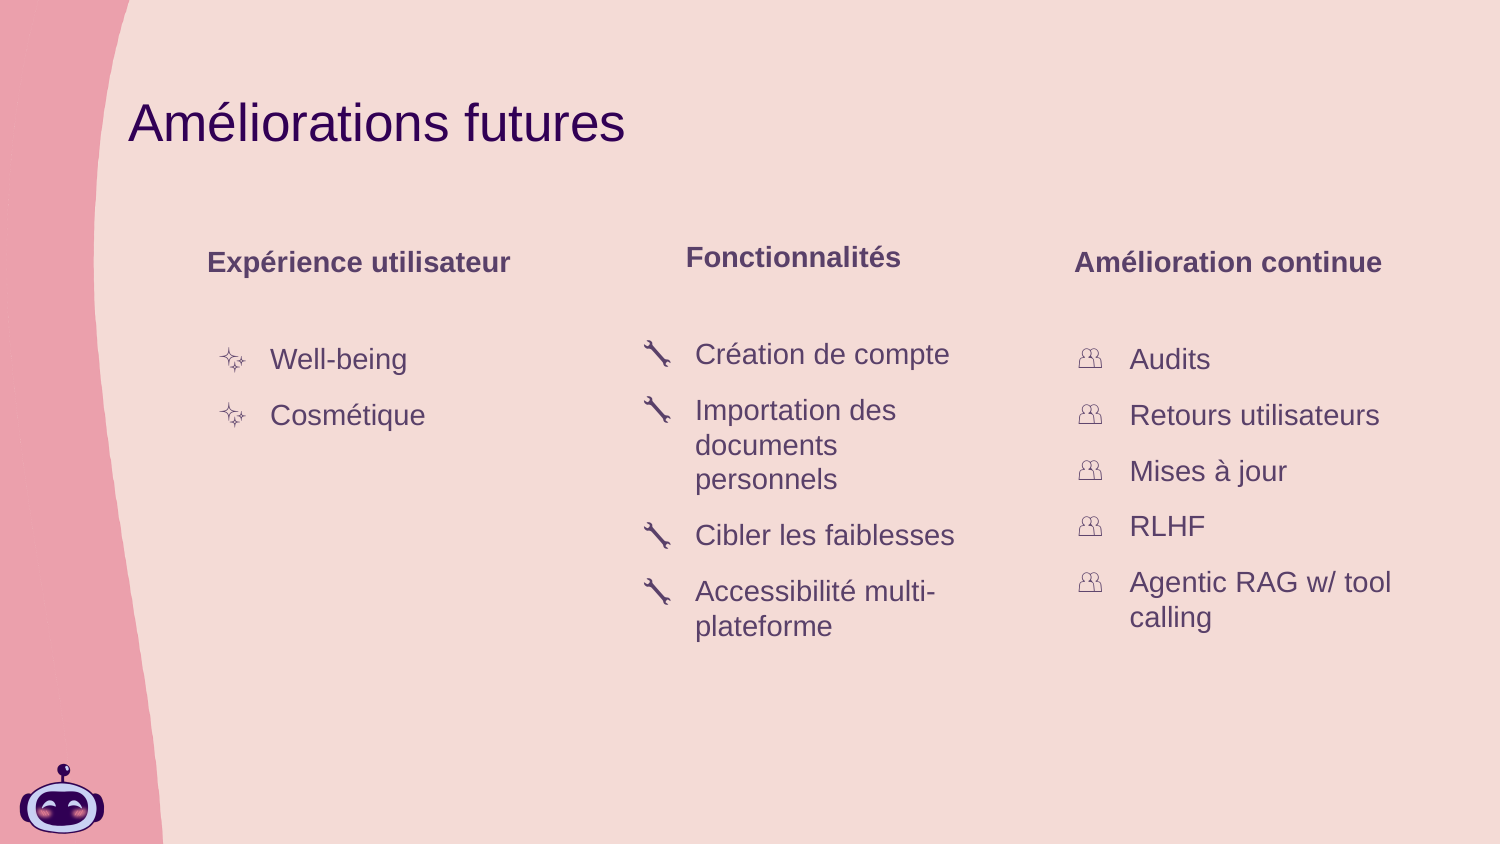

# Améliorations futures
Fonctionnalités
Expérience utilisateur
Amélioration continue
Création de compte
Importation des documents personnels
Cibler les faiblesses
Accessibilité multi-plateforme
Well-being
Cosmétique
Audits
Retours utilisateurs
Mises à jour
RLHF
Agentic RAG w/ tool calling